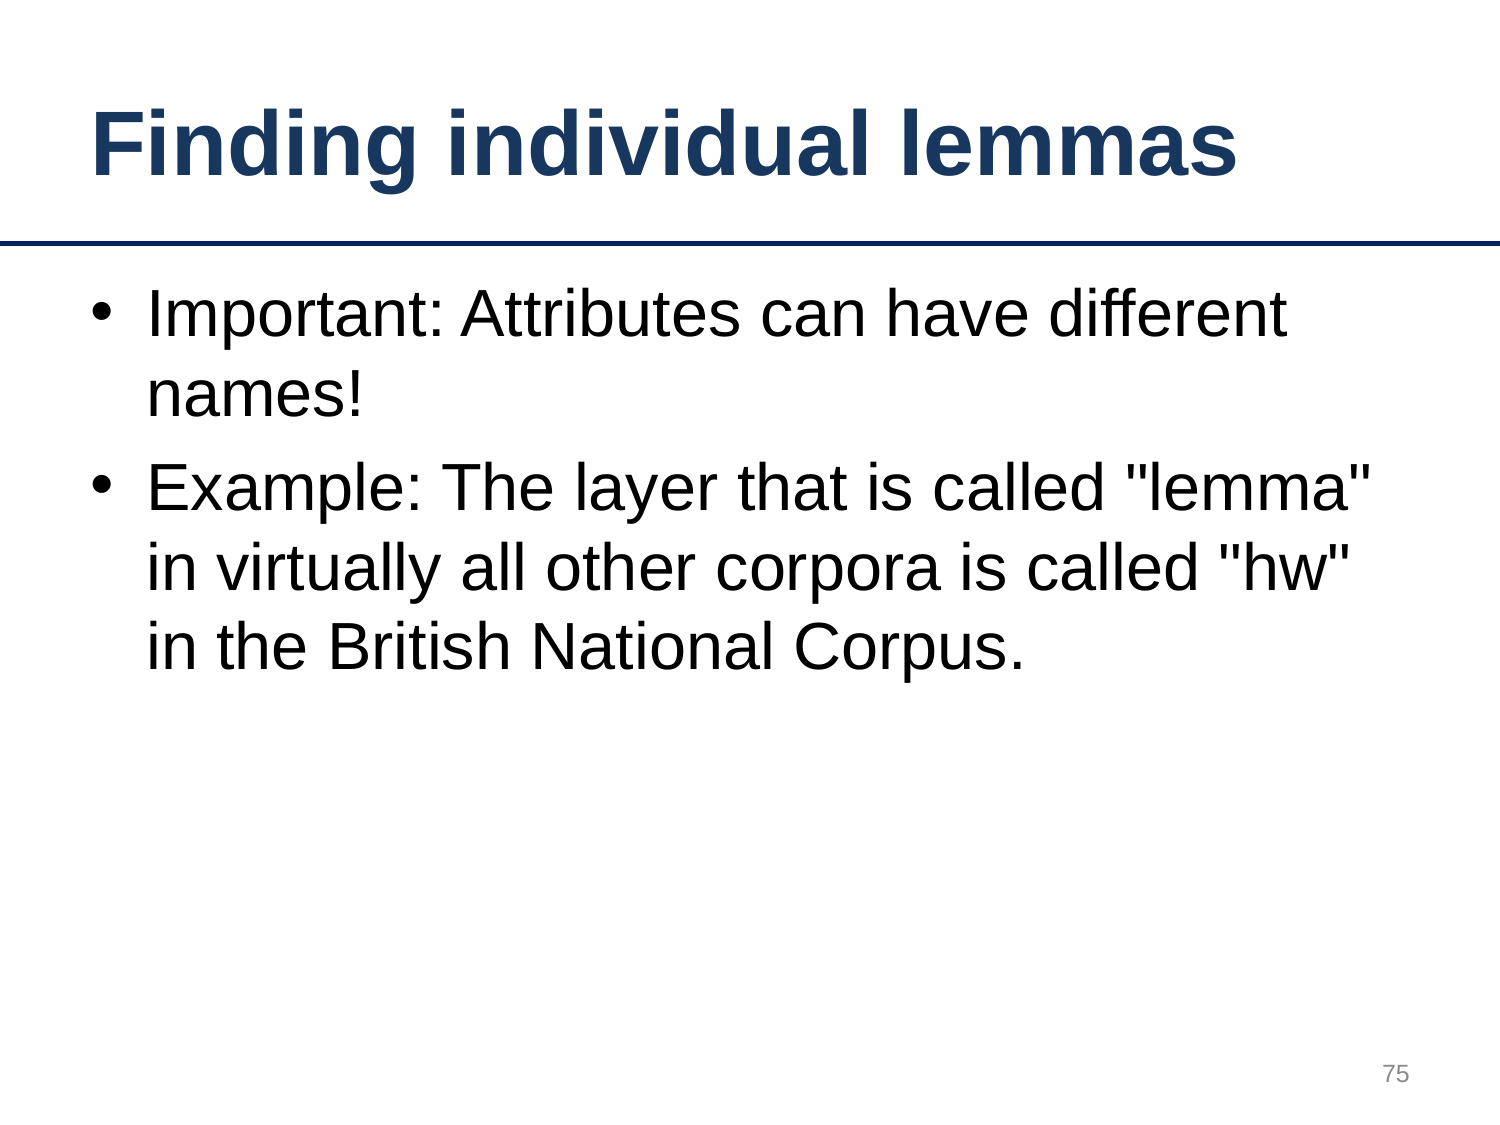

# Finding individual lemmas
Important: Attributes can have different names!
Example: The layer that is called "lemma" in virtually all other corpora is called "hw" in the British National Corpus.

75